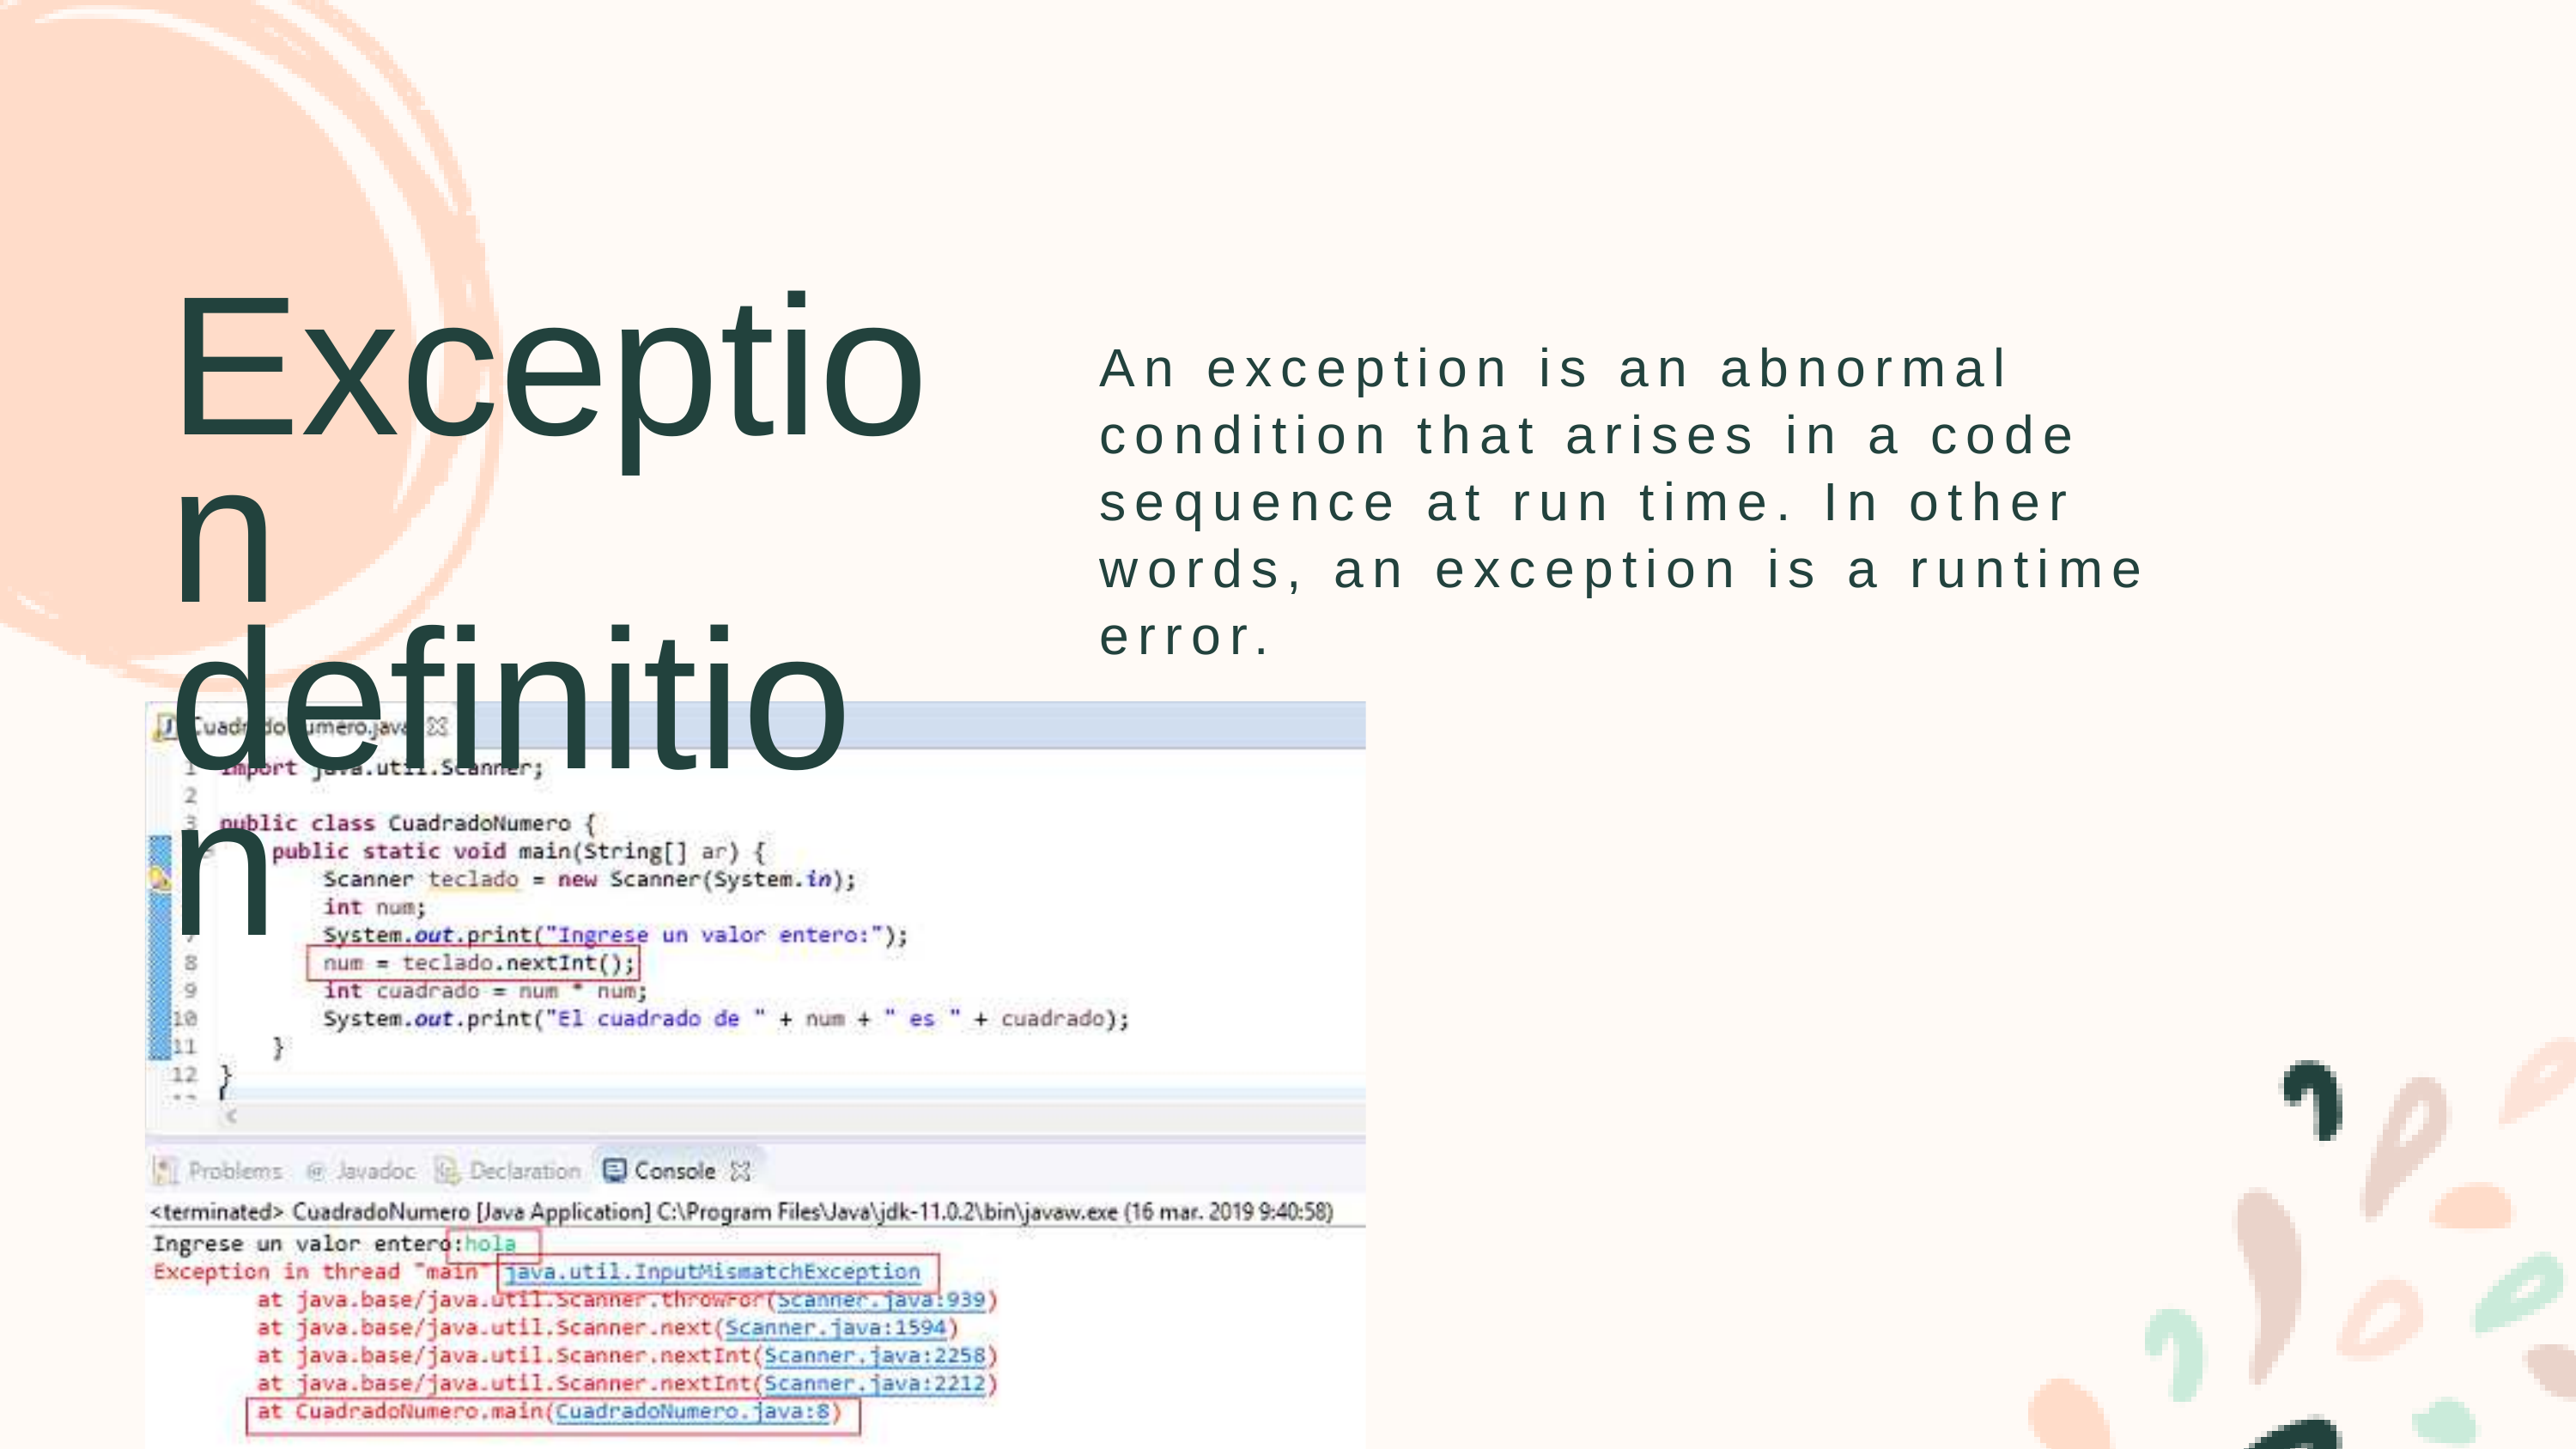

Exception definition
An exception is an abnormal condition that arises in a code sequence at run time. In other words, an exception is a runtime error.